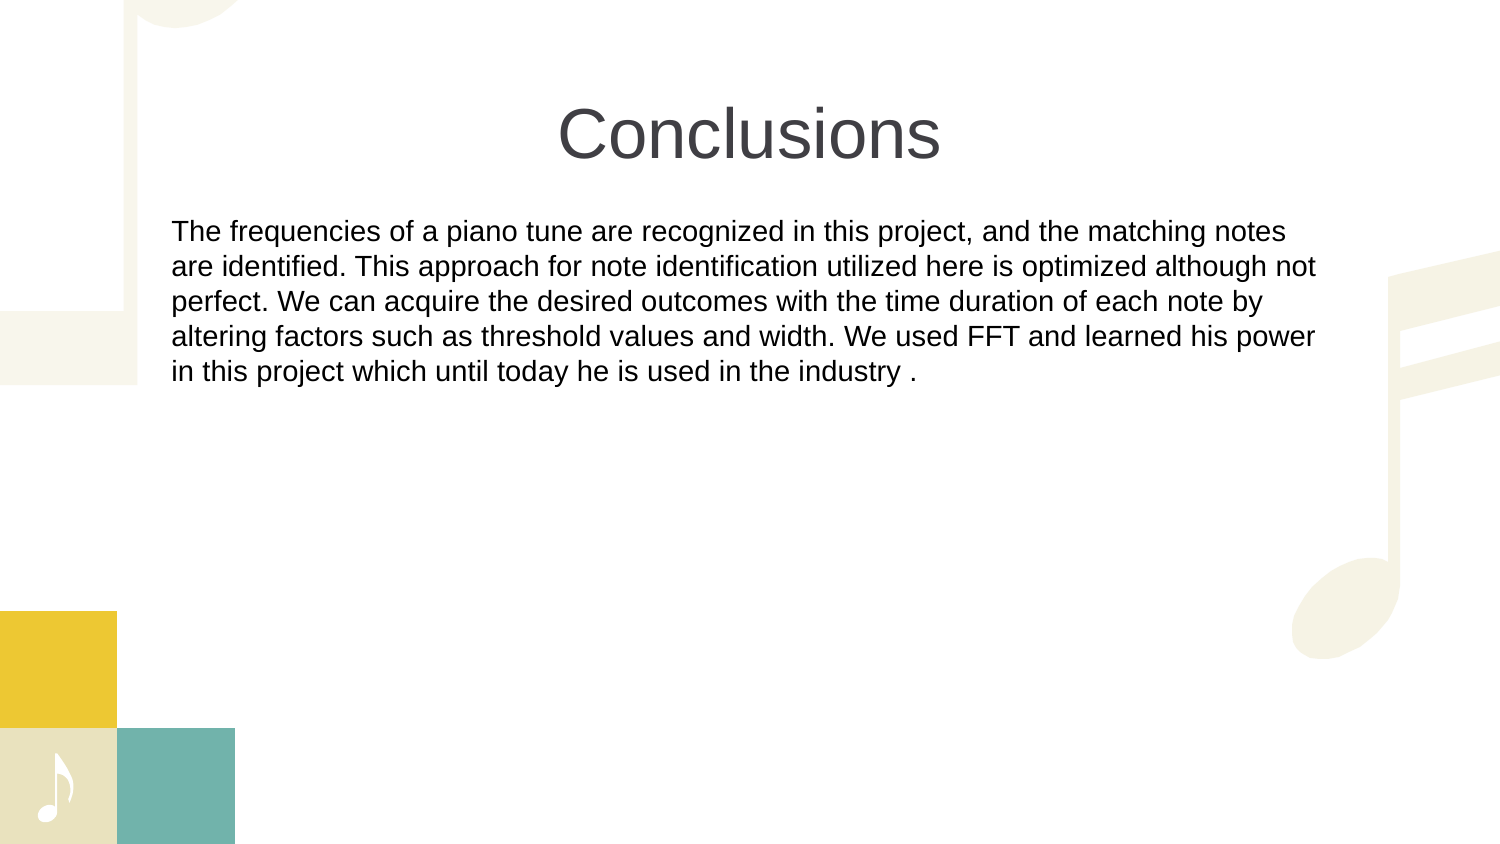

# Conclusions
The frequencies of a piano tune are recognized in this project, and the matching notes are identified. This approach for note identification utilized here is optimized although not perfect. We can acquire the desired outcomes with the time duration of each note by altering factors such as threshold values and width. We used FFT and learned his power in this project which until today he is used in the industry .